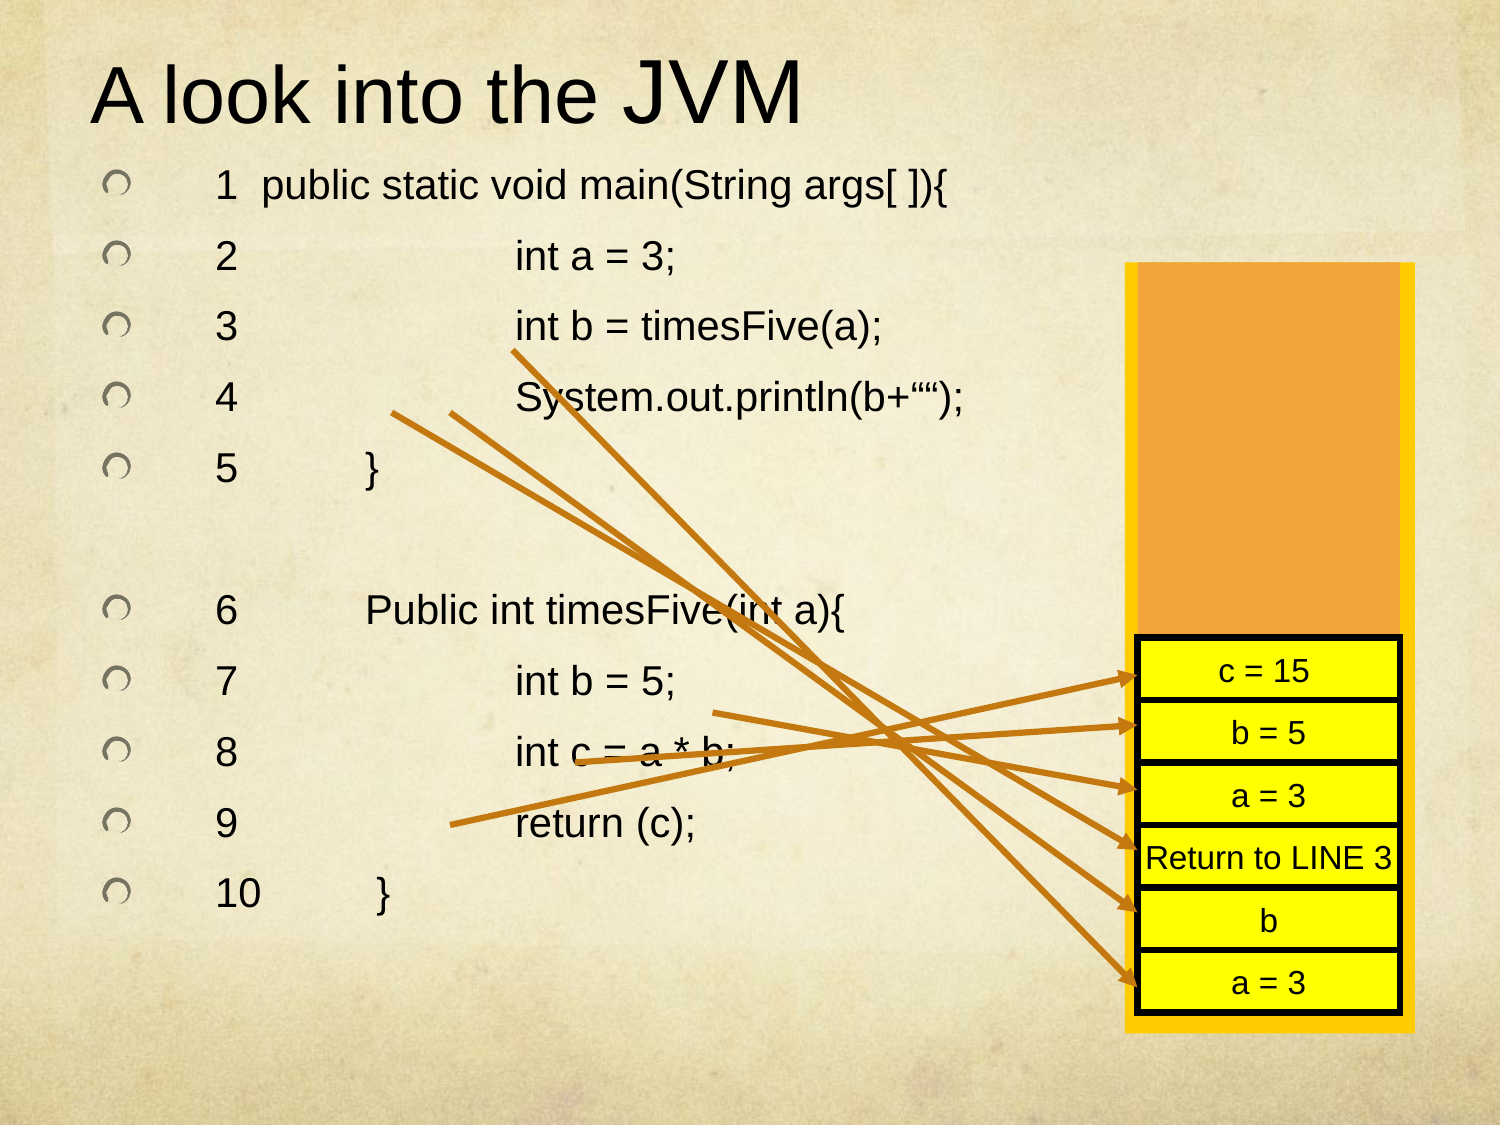

# A look into the JVM
1  public static void main(String args[ ]){
2		int a = 3;
3		int b = timesFive(a);
4		System.out.println(b+““);
5	}

6	Public int timesFive(int a){
7		int b = 5;
8		int c = a * b;
9		return (c);
10	 }

c = 15

b = 5

a = 3
Return to LINE 3
b
a = 3